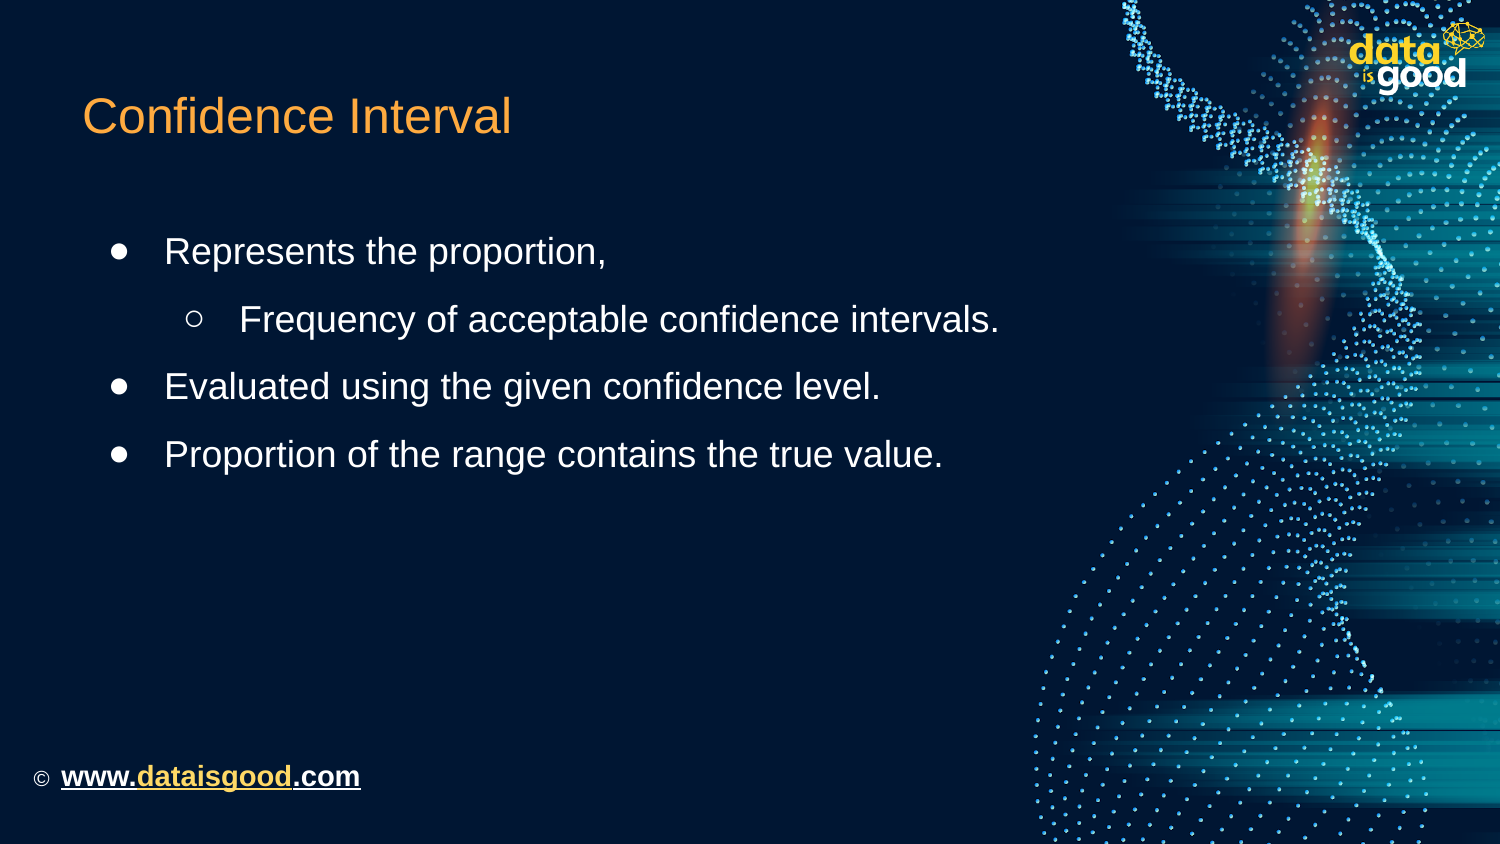

# Confidence Interval
Represents the proportion,
Frequency of acceptable confidence intervals.
Evaluated using the given confidence level.
Proportion of the range contains the true value.